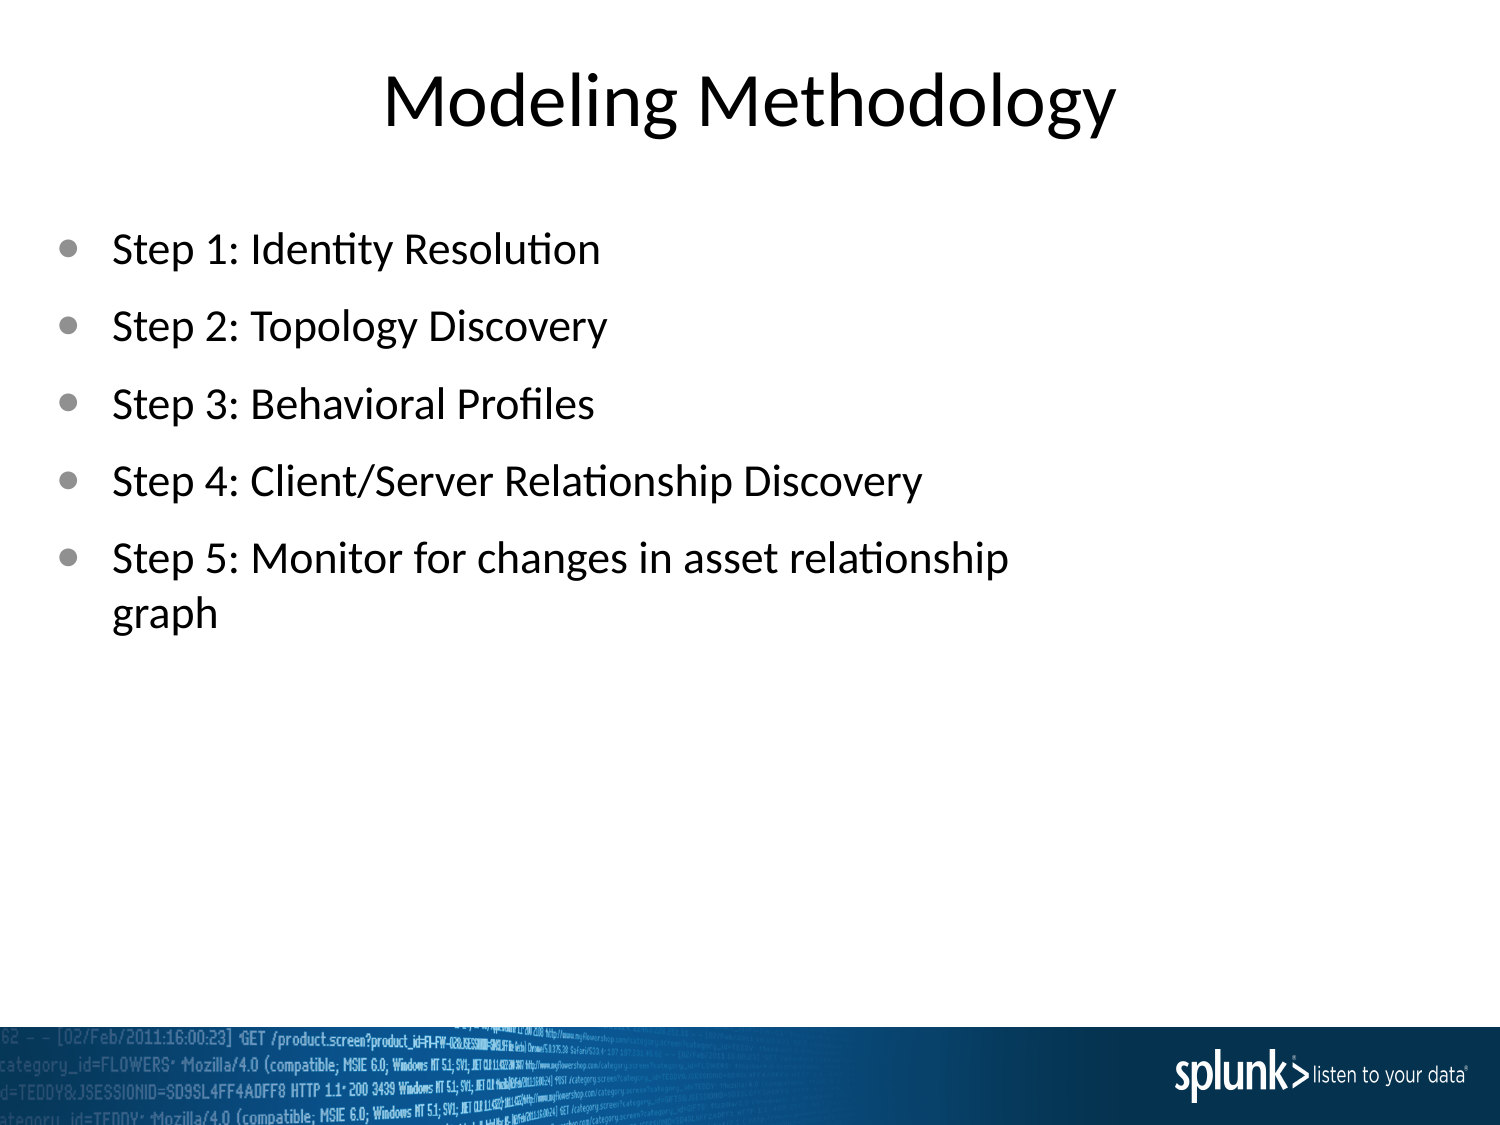

# Modeling Methodology
Step 1: Identity Resolution
Step 2: Topology Discovery
Step 3: Behavioral Profiles
Step 4: Client/Server Relationship Discovery
Step 5: Monitor for changes in asset relationship graph